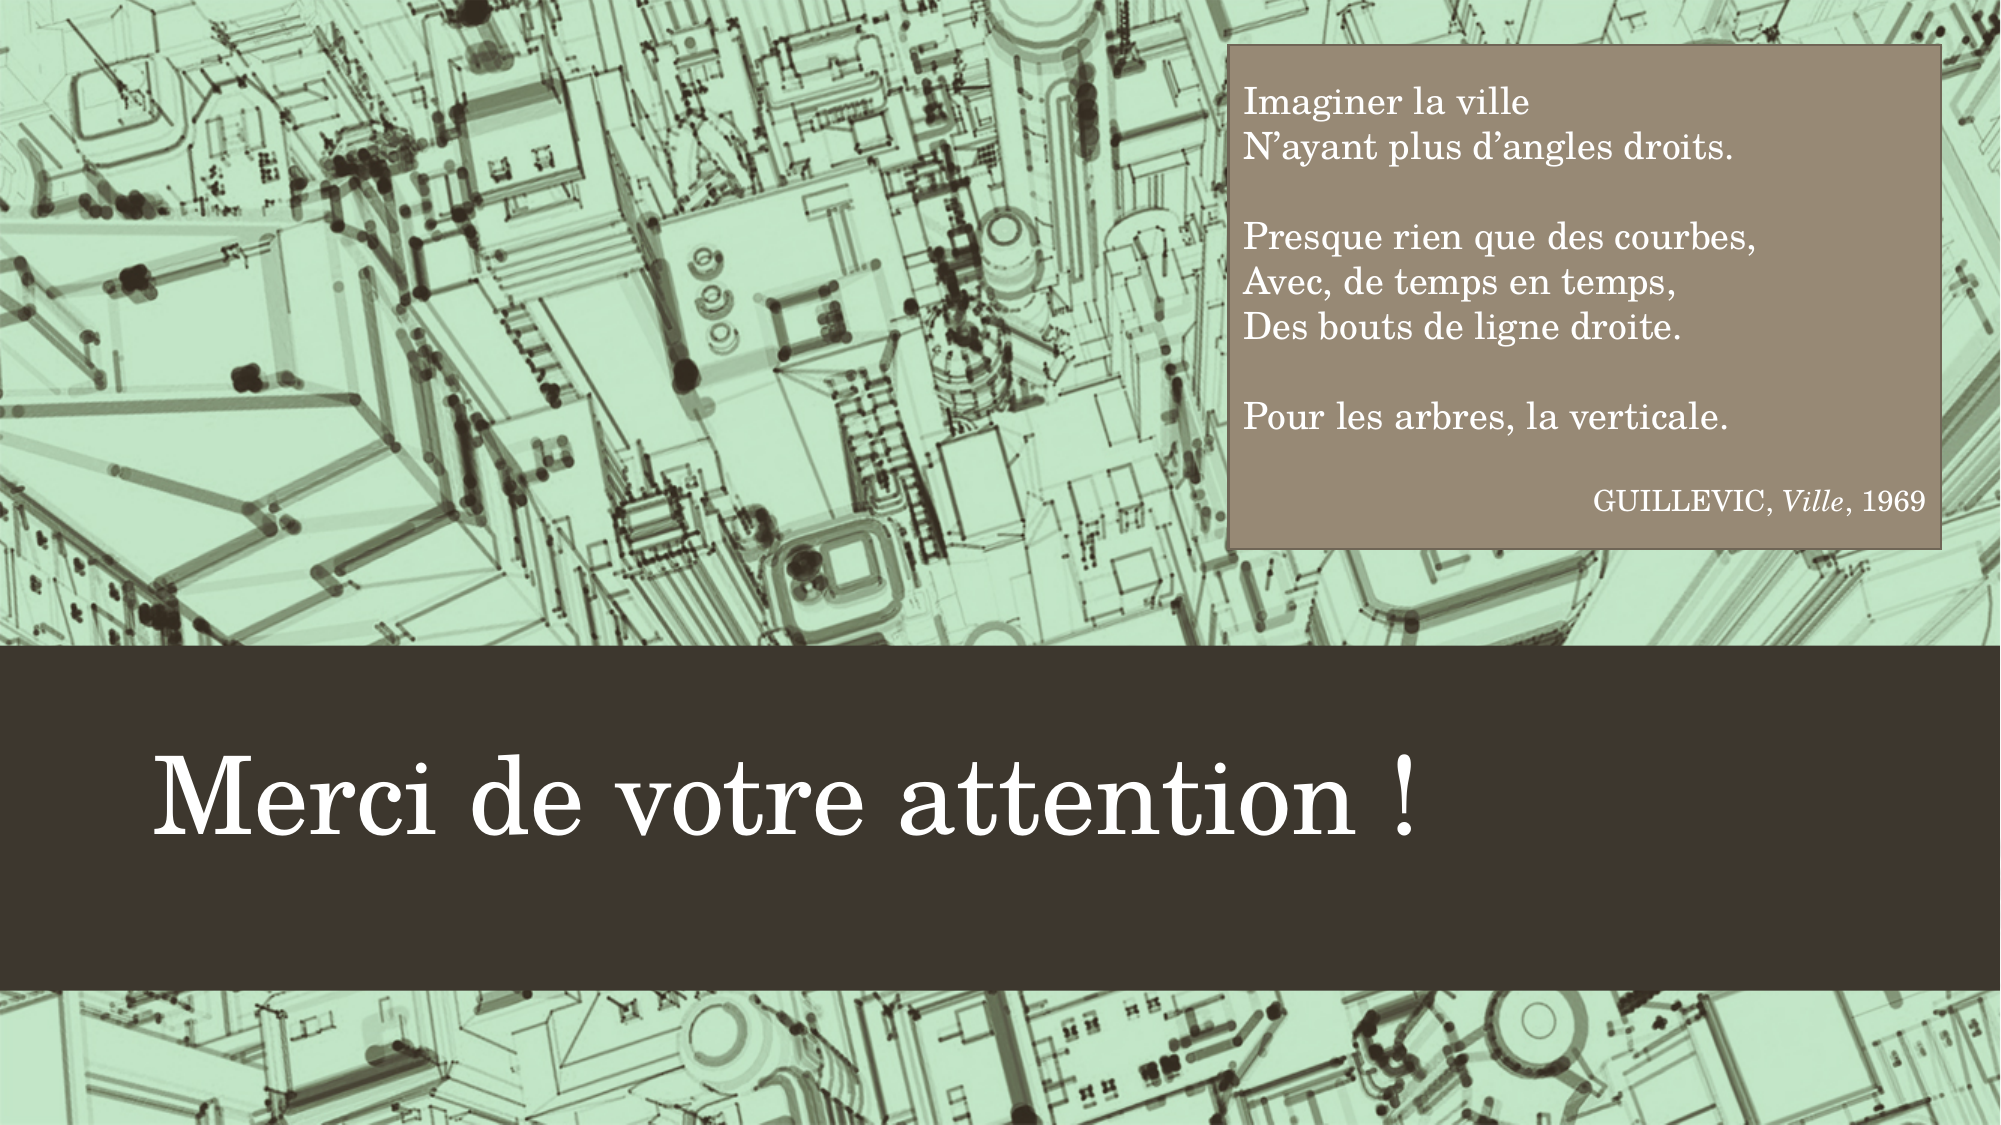

Imaginer la ville
N’ayant plus d’angles droits.
Presque rien que des courbes,
Avec, de temps en temps,
Des bouts de ligne droite.
Pour les arbres, la verticale.

GUILLEVIC, Ville, 1969
# Merci de votre attention !